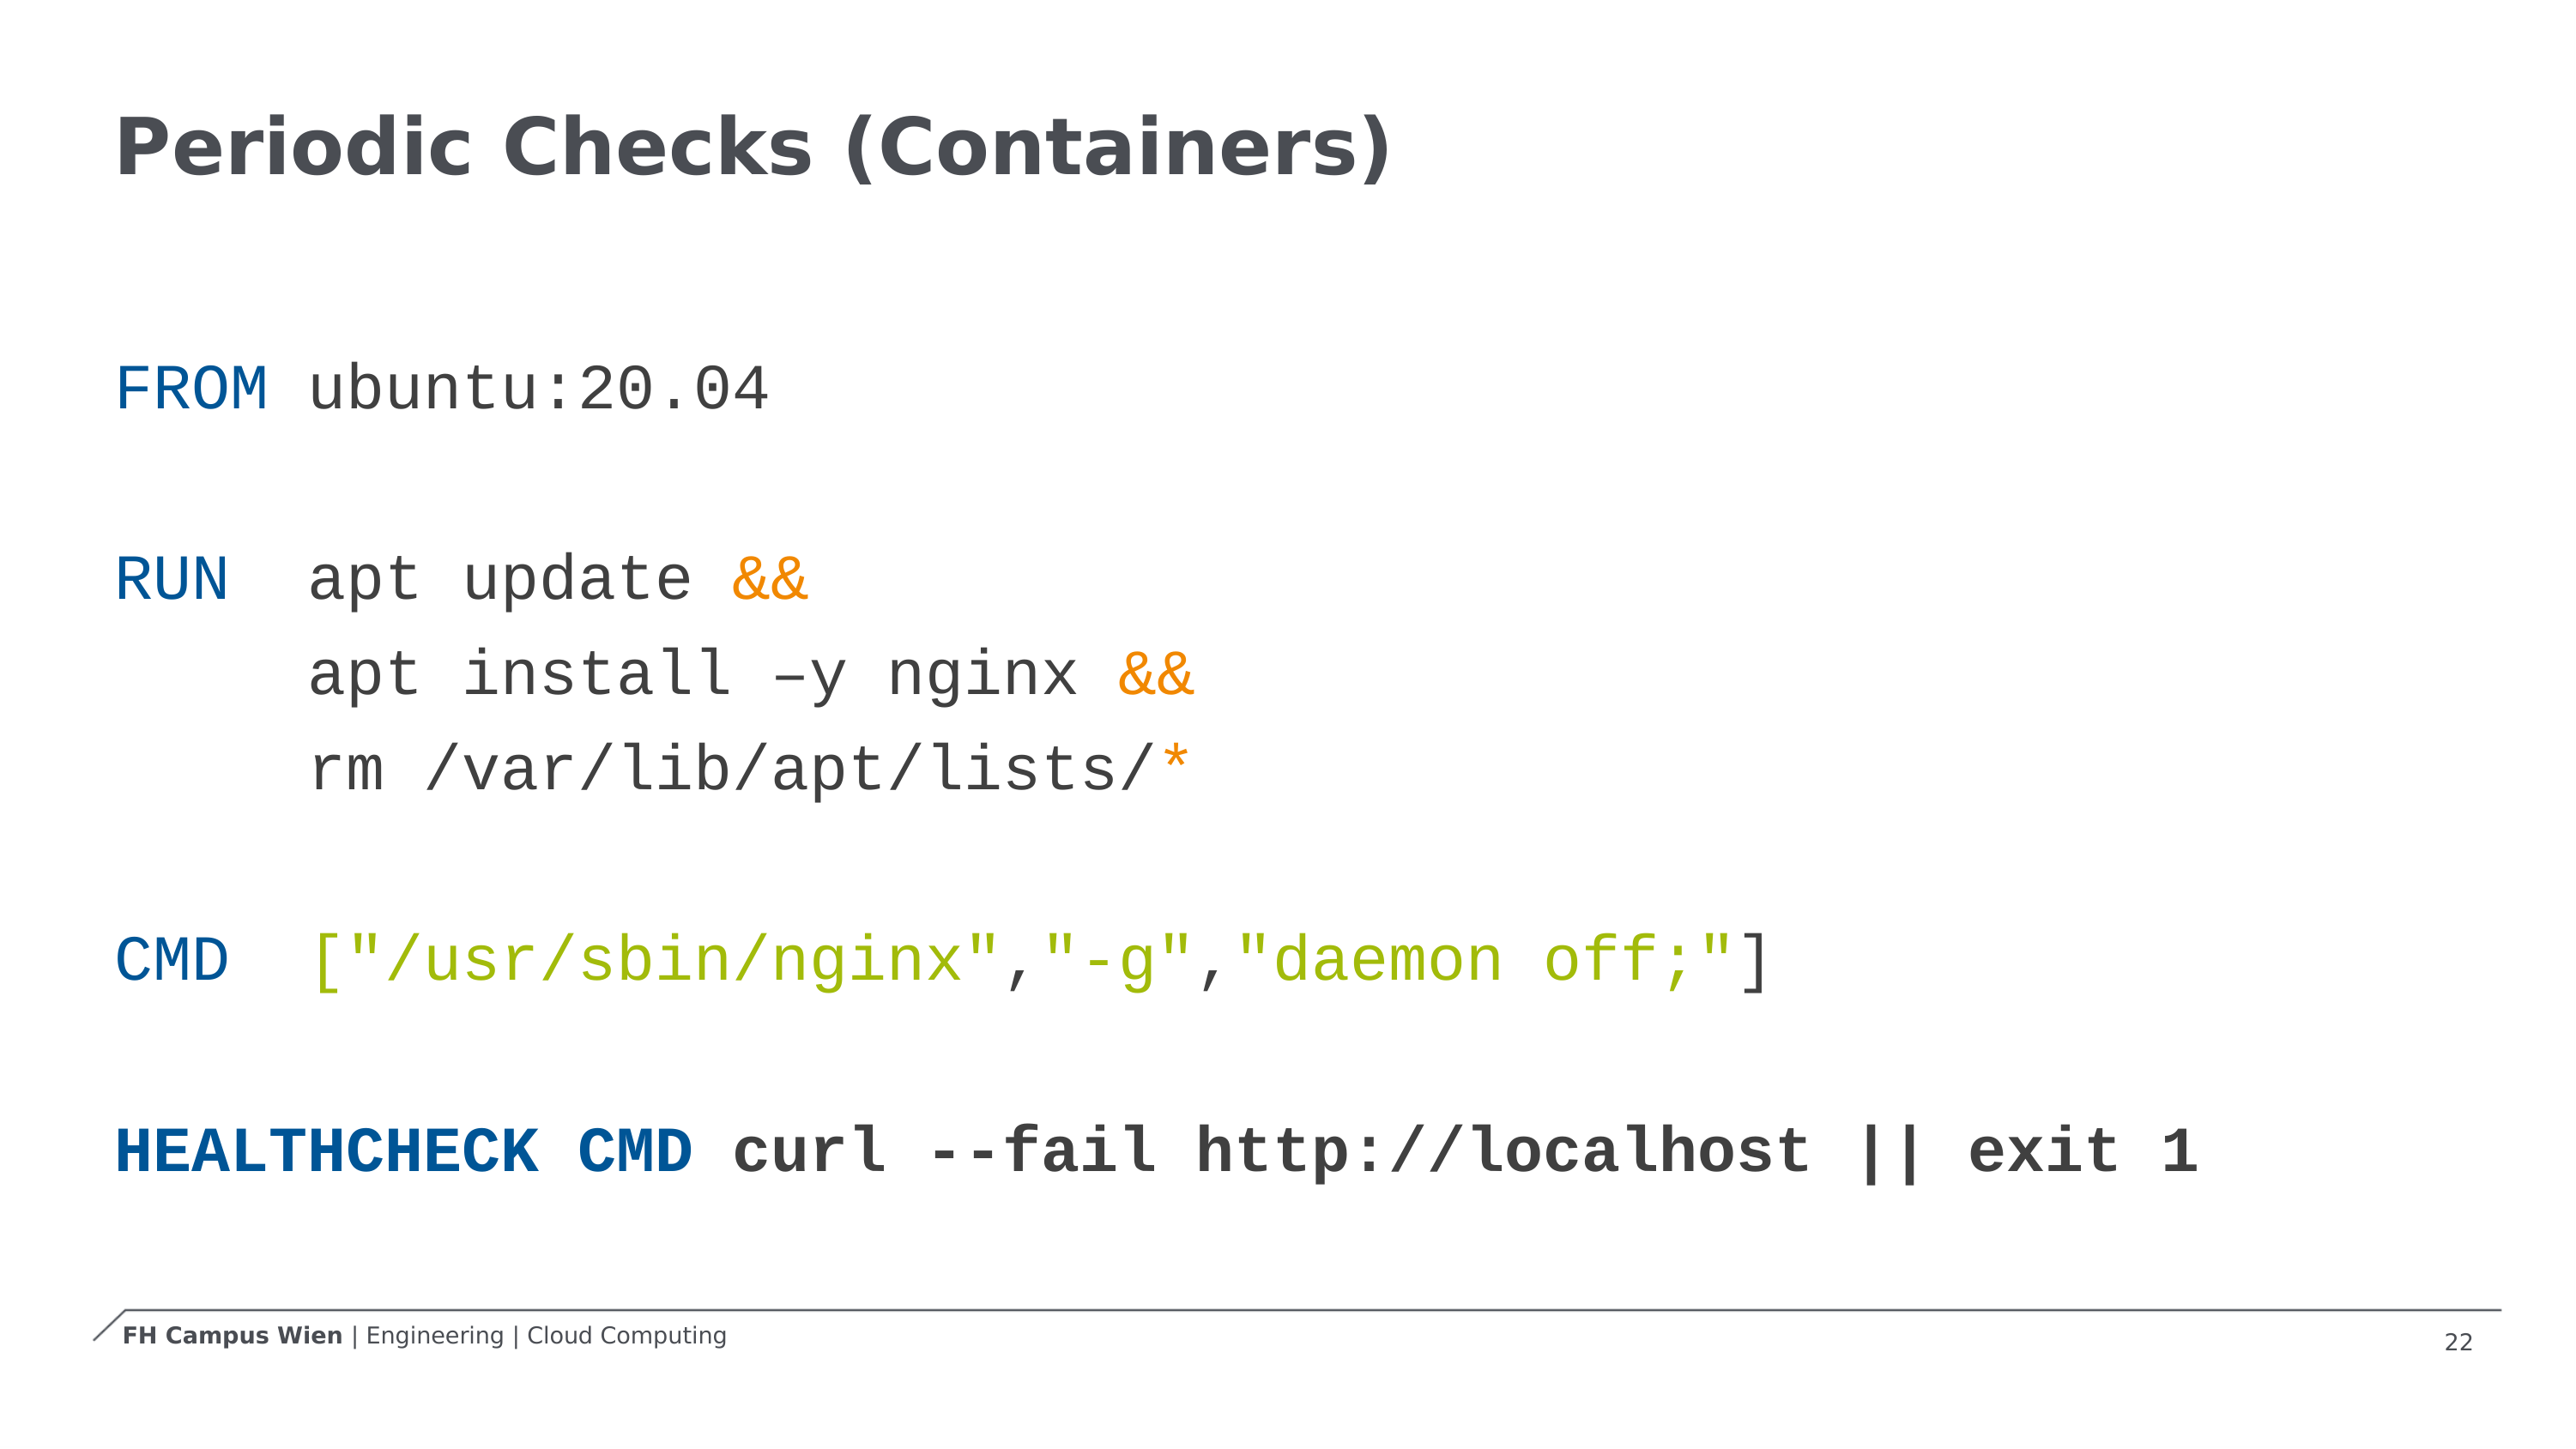

# Periodic Checks (Containers)
FROM ubuntu:20.04

RUN  apt update &&
     apt install –y nginx &&
     rm /var/lib/apt/lists/*

CMD  ["/usr/sbin/nginx","-g","daemon off;"]

HEALTHCHECK CMD curl --fail http://localhost || exit 1